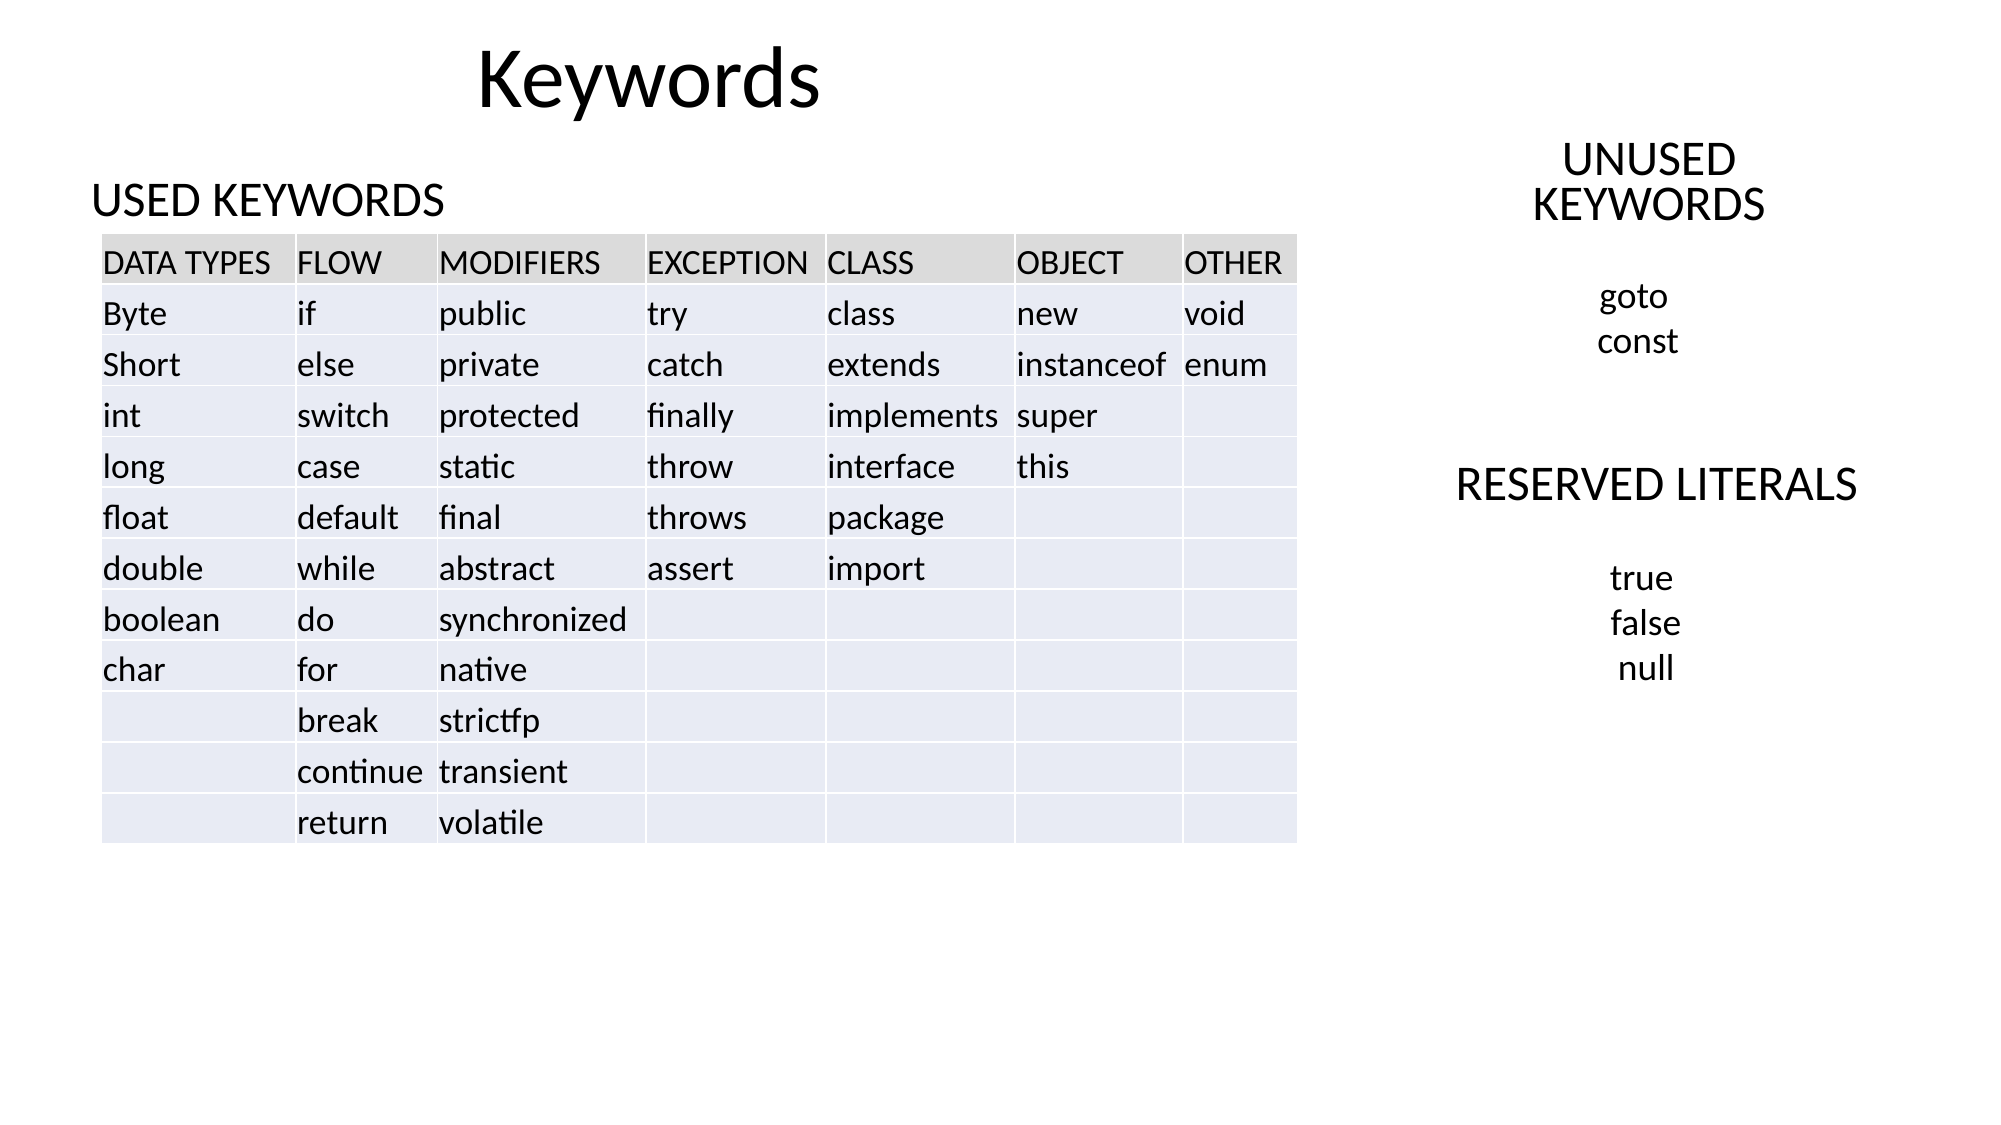

# Keywords
USED KEYWORDS
UNUSED KEYWORDS

| DATA TYPES | FLOW | MODIFIERS | EXCEPTION | CLASS | OBJECT | OTHER |
| --- | --- | --- | --- | --- | --- | --- |
| Byte | if | public | try | class | new | void |
| Short | else | private | catch | extends | instanceof | enum |
| int | switch | protected | finally | implements | super |  |
| long | case | static | throw | interface | this |  |
| float | default | final | throws | package |  |  |
| double | while | abstract | assert | import |  |  |
| boolean | do | synchronized |  |  |  |  |
| char | for | native |  |  |  |  |
|  | break | strictfp |  |  |  |  |
|  | continue | transient |  |  |  |  |
|  | return | volatile |  |  |  |  |
goto
const
RESERVED LITERALS
true
false
null